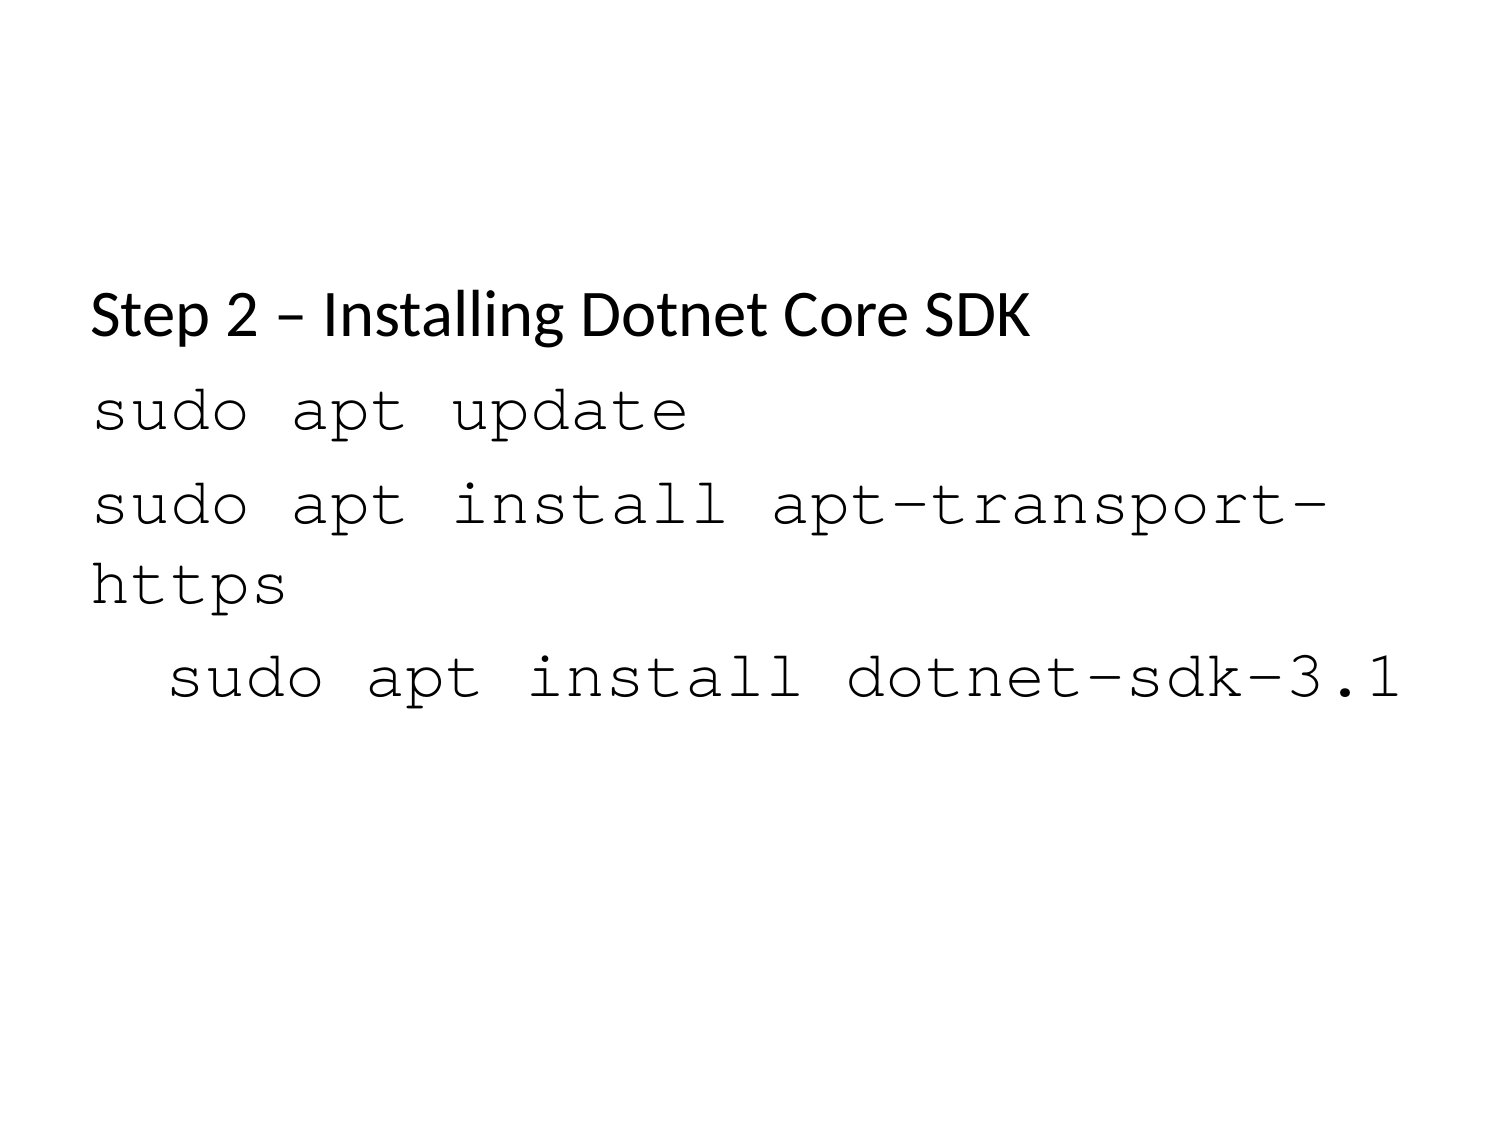

Step 2 – Installing Dotnet Core SDK
sudo apt update
sudo apt install apt-transport-https
sudo apt install dotnet-sdk-3.1